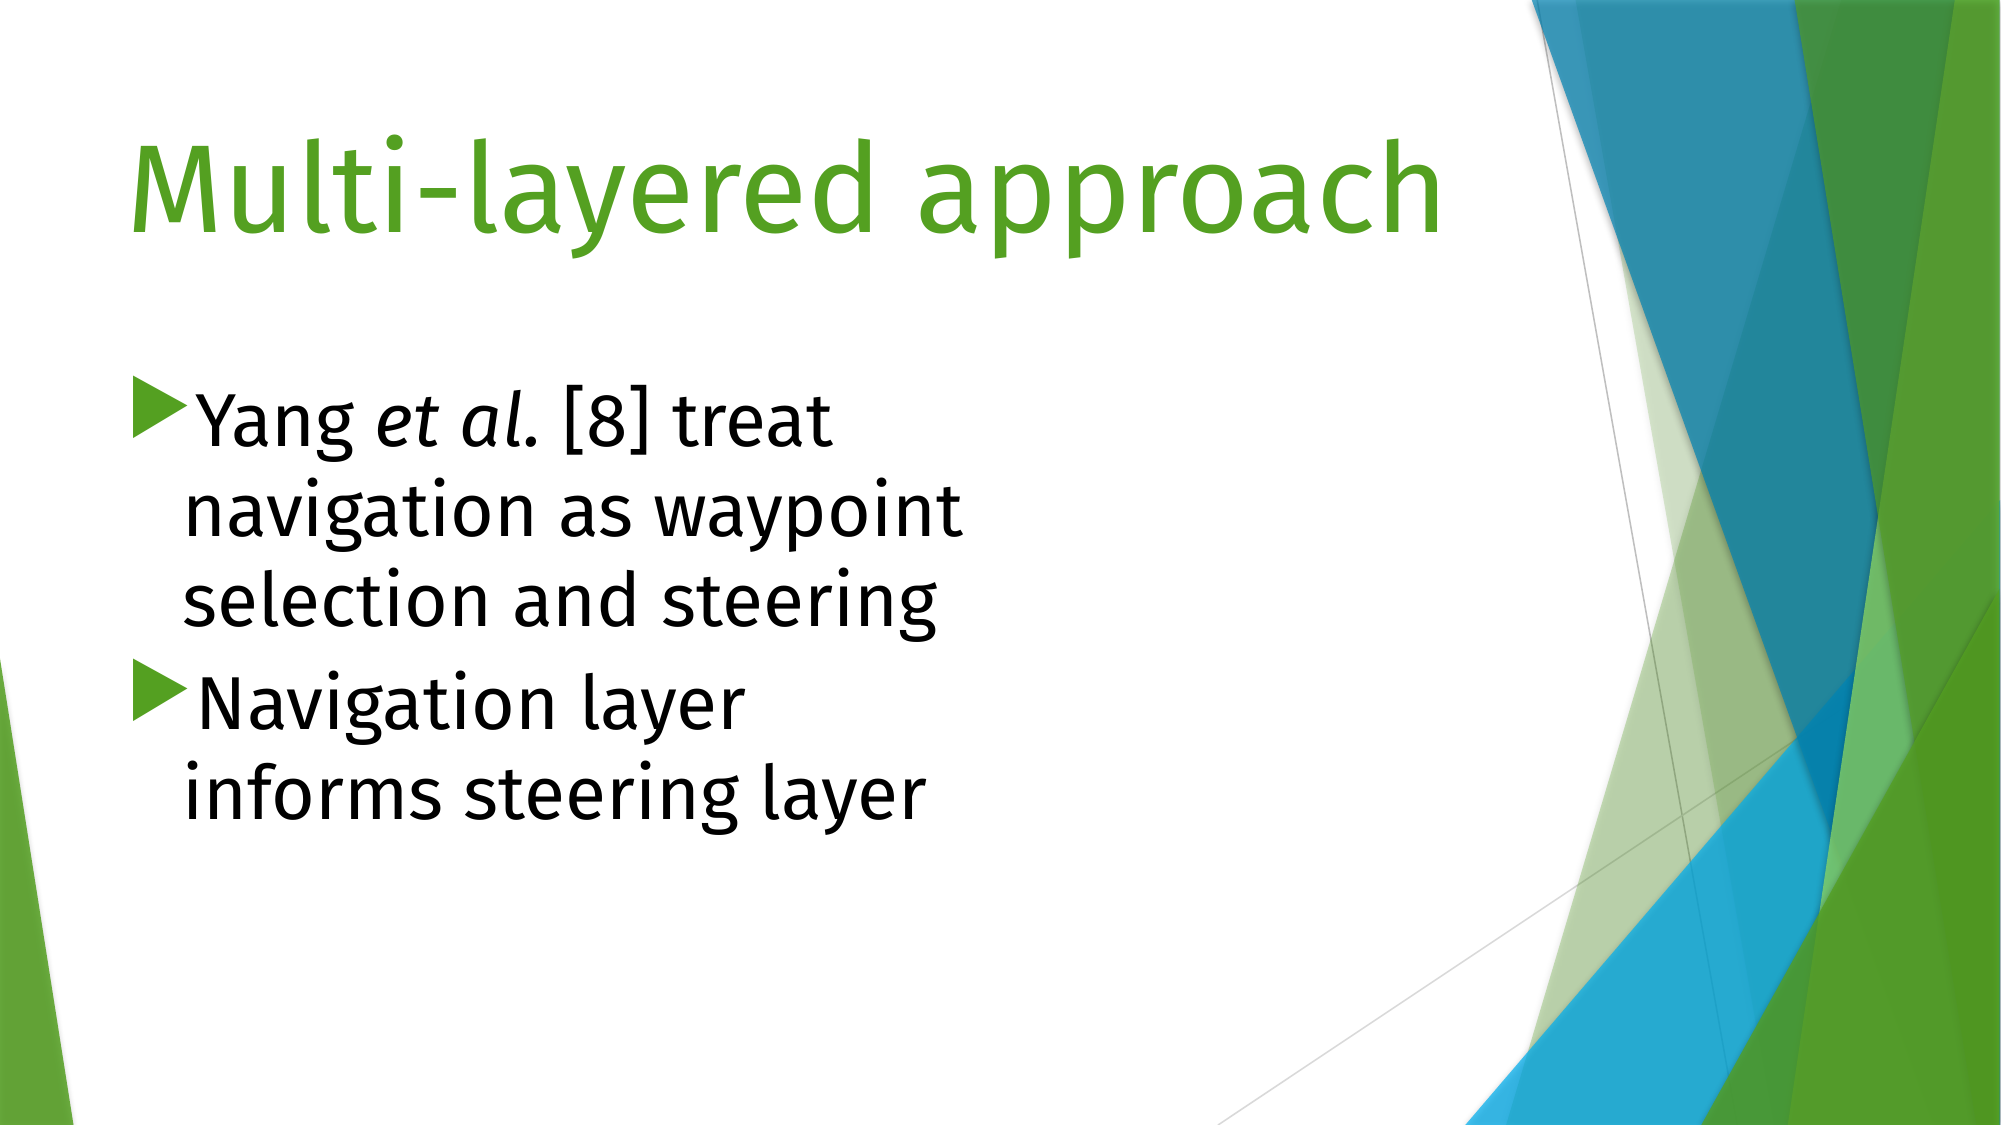

# Multi-layered approach
Yang et al. [8] treat navigation as waypoint selection and steering
Navigation layer informs steering layer